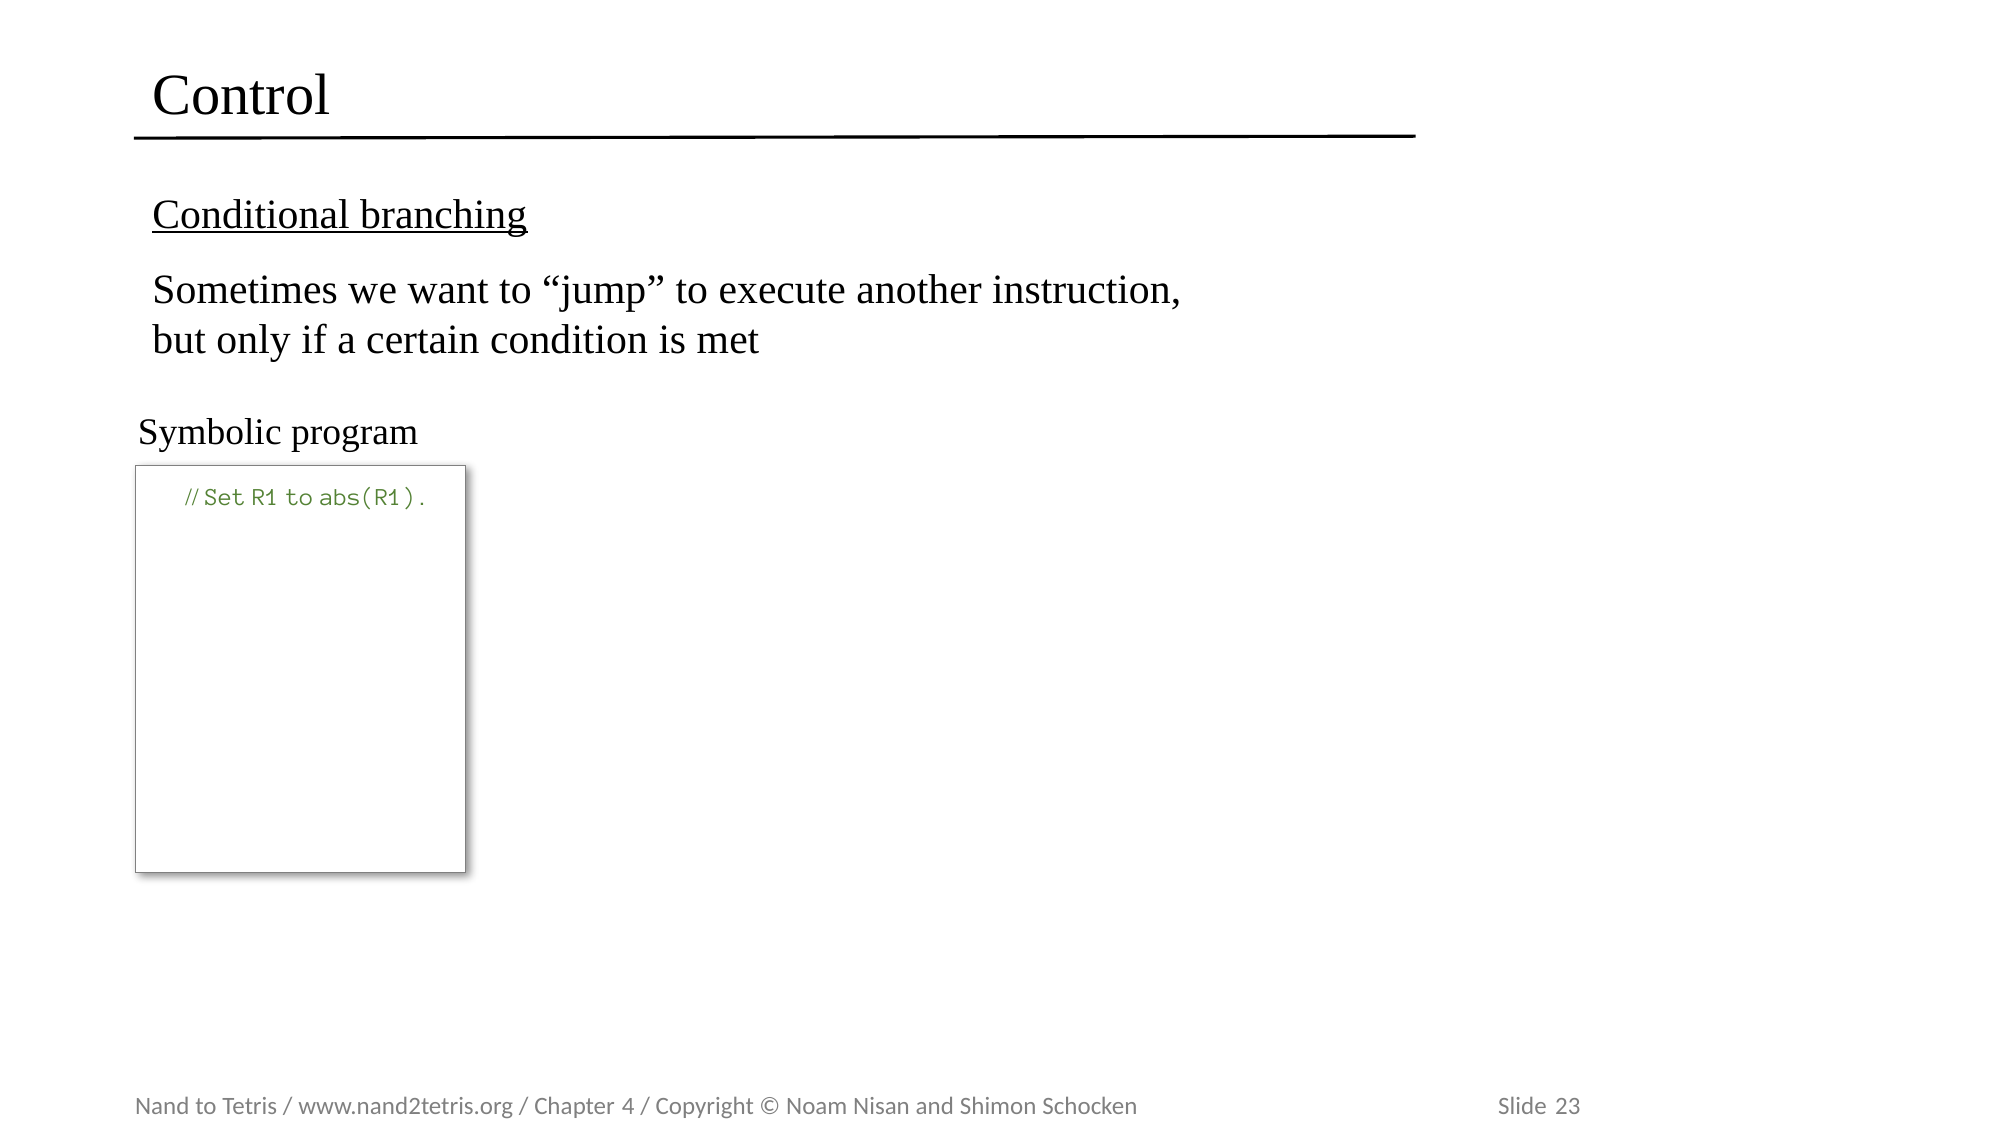

# Control
Conditional branching
Sometimes we want to “jump” to execute another instruction,
but only if a certain condition is met
Symbolic program
      // Set R1 to abs(R1).